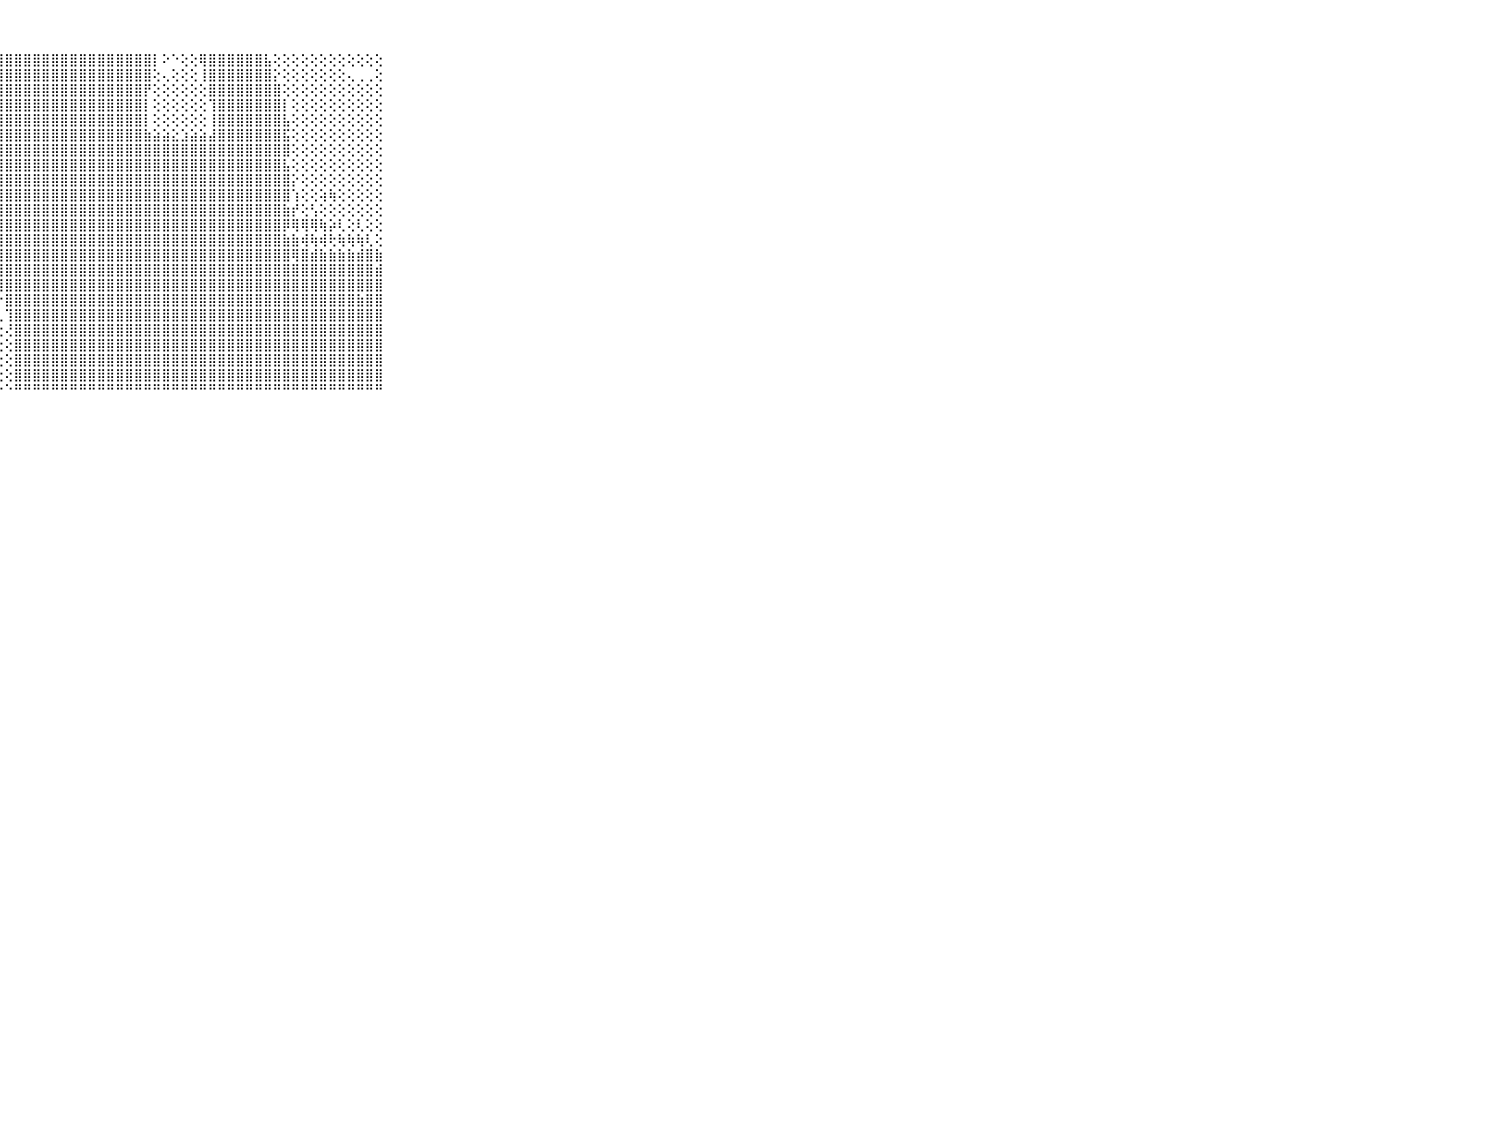

⠀⠀⠀⠀⠀⠀⠀⠀⠀⠀⠀⠁⢕⢕⢕⣵⢥⣜⣿⣿⣿⣿⣿⣿⣿⣿⣿⣿⣿⣿⣿⣿⣿⣿⣿⣿⣿⣿⣿⣿⣿⣿⣿⣿⡇⠕⠑⢕⢕⢿⣿⣿⣿⣿⣿⣿⣧⢕⢕⢕⢕⢕⢕⢕⢕⢕⢕⢕⢕⠀⠀⠀⠀⠀⠀⠀⠀⠀⠀⠀⠀
⠀⠀⠀⠀⠀⠀⠀⠀⠀⠀⠀⢰⢵⢟⠕⠑⢅⢜⣿⣿⣿⣿⣿⣿⣿⣿⣿⣿⣿⣿⣿⣿⣿⣿⣿⣿⣿⣿⣿⣿⣿⣿⣿⣿⢕⢄⢕⢕⢕⢸⣿⣿⣿⣿⣿⣿⣿⡕⢕⢕⢕⢕⢕⢕⢕⢄⢀⢀⢕⠀⠀⠀⠀⠀⠀⠀⠀⠀⠀⠀⠀
⠀⠀⠀⠀⠀⠀⠀⠀⠀⠀⠀⠝⠅⠄⢔⣕⣾⣿⣿⣿⣿⣿⣿⣿⣿⣿⣿⣿⣿⣿⣿⣿⣿⣿⣿⣿⣿⣿⣿⣿⣿⣿⣿⡟⢕⢕⢕⢕⢕⢕⣿⣿⣿⣿⣿⣿⣿⣿⢕⢕⢕⢕⢕⢕⢕⢕⢕⢕⢕⠀⠀⠀⠀⠀⠀⠀⠀⠀⠀⠀⠀
⠀⠀⠀⠀⠀⠀⠀⠀⠀⠀⠀⢕⢔⢅⣕⣏⣿⣿⣿⣿⣿⣿⣿⣿⣿⣿⣿⣿⣿⣿⣿⣿⣿⣿⣿⣿⣿⣿⣿⣿⣿⣿⣿⡇⢕⢕⢕⢕⢕⢕⢹⣿⣿⣿⣿⣿⣿⣿⡇⢕⢕⢕⢕⢕⢕⢕⢕⢕⢕⠀⠀⠀⠀⠀⠀⠀⠀⠀⠀⠀⠀
⠀⠀⠀⠀⠀⠀⠀⠀⠀⠀⠀⣵⣾⣿⣿⣿⣿⣿⣿⣿⣿⣿⣿⣿⣿⣿⣿⣿⣿⣿⣿⣿⣿⣿⣿⣿⣿⣿⣿⣿⣿⣿⣿⡇⢕⢕⢕⢕⢕⢕⢸⣿⣿⣿⣿⣿⣿⣿⣧⢕⢕⢕⢕⢕⢕⢕⢕⢕⢕⠀⠀⠀⠀⠀⠀⠀⠀⠀⠀⠀⠀
⠀⠀⠀⠀⠀⠀⠀⠀⠀⠀⠀⣿⣿⣿⣿⣿⣿⣿⣿⣿⣿⣿⣿⣿⣿⣿⣿⣿⣿⣿⣿⣿⣿⣿⣿⣿⣿⣿⣿⣿⣿⣿⣿⣷⣵⣵⣕⣱⣵⣵⣼⣿⣿⣿⣿⣿⣿⣿⣯⢕⢕⢕⢕⢕⢕⢕⢕⢕⢕⠀⠀⠀⠀⠀⠀⠀⠀⠀⠀⠀⠀
⠀⠀⠀⠀⠀⠀⠀⠀⠀⠀⠀⣿⣿⣿⣿⣿⣿⣿⣿⣿⣿⣿⣿⣿⣿⣿⣿⣿⣿⣿⣿⣿⣿⣿⣿⣿⣿⣿⣿⣿⣿⣿⣿⣿⣿⣿⣿⣿⣿⣿⣿⣿⣿⣿⣿⣿⣿⣿⣿⢕⢕⢕⢕⢕⢕⢕⢕⢕⢕⠀⠀⠀⠀⠀⠀⠀⠀⠀⠀⠀⠀
⠀⠀⠀⠀⠀⠀⠀⠀⠀⠀⠀⣿⣿⣿⣿⣿⣿⣿⣿⣿⣿⣷⣿⣿⣿⣿⣿⣿⣿⣿⣿⣿⣿⣿⣿⣿⣿⣿⣿⣿⣿⣿⣿⣿⣿⣿⣿⣿⣿⣿⣿⣿⣿⣿⣿⣿⣿⣿⣧⢕⢕⢕⢕⢕⢕⢕⢕⢕⢕⠀⠀⠀⠀⠀⠀⠀⠀⠀⠀⠀⠀
⠀⠀⠀⠀⠀⠀⠀⠀⠀⠀⠀⣿⣿⣿⣯⣼⣿⣿⣿⣿⣿⣿⣿⣿⣿⣿⣿⣿⣿⣿⣿⣿⣿⣿⣿⣿⣿⣿⣿⣿⣿⣿⣿⣿⣿⣿⣿⣿⣿⣿⣿⣿⣿⣿⣿⣿⣿⣿⣿⡕⢕⢕⢕⢕⢕⢕⢕⢕⢕⠀⠀⠀⠀⠀⠀⠀⠀⠀⠀⠀⠀
⠀⠀⠀⠀⠀⠀⠀⠀⠀⠀⠀⣿⣿⣿⣿⣿⣿⣿⣿⢿⣿⣟⣿⣿⣿⣿⣿⣿⣿⣿⣿⣿⣿⣿⣿⣿⣿⣿⣿⣿⣿⣿⣿⣿⣿⣿⣿⣿⣿⣿⣿⣿⣿⣿⣿⣿⣿⣿⣿⢱⢕⢕⢵⢷⢕⢕⢕⢕⢕⠀⠀⠀⠀⠀⠀⠀⠀⠀⠀⠀⠀
⠀⠀⠀⠀⠀⠀⠀⠀⠀⠀⠀⣿⣿⣿⣿⣿⣿⣿⣿⣿⣷⣾⡿⢿⣿⣿⣿⣿⣿⣿⣿⣿⣿⣿⣿⣿⣿⣿⣿⣿⣿⣿⣿⣿⣿⣿⣿⣿⣿⣿⣿⣿⣿⣿⣿⣿⣿⣿⣷⡞⢕⢣⢕⢕⢕⢕⢕⢕⢕⠀⠀⠀⠀⠀⠀⠀⠀⠀⠀⠀⠀
⠀⠀⠀⠀⠀⠀⠀⠀⠀⠀⠀⣿⣿⣿⣿⣿⣿⣿⡿⢫⣿⣿⣿⣿⣿⣿⣿⣿⣿⣿⣿⣿⣿⣿⣿⣿⣿⣿⣿⣿⣿⣿⣿⣿⣿⣿⣿⣿⣿⣿⣿⣿⣿⣿⣿⣿⣿⣿⡿⢿⢿⢿⢷⡵⢇⢕⢇⢕⢕⠀⠀⠀⠀⠀⠀⠀⠀⠀⠀⠀⠀
⠀⠀⠀⠀⠀⠀⠀⠀⠀⠀⠀⡟⣿⣿⣿⣿⣿⣿⣿⣿⣿⣿⣿⣿⣿⣿⣿⣿⣿⣿⣿⣿⣿⣿⣿⣿⣿⣿⣿⣿⣿⣿⣿⣿⣿⣿⣿⣿⣿⣿⣿⣿⣿⣿⣿⣿⣿⣿⣷⣷⢾⢷⢾⢗⢷⢷⢷⢇⢕⠀⠀⠀⠀⠀⠀⠀⠀⠀⠀⠀⠀
⠀⠀⠀⠀⠀⠀⠀⠀⠀⠀⠀⣿⣿⣿⣿⣿⣿⣿⣿⣿⣿⣿⣿⣿⣿⡟⣿⣿⣿⣿⣿⣿⣿⣿⣿⣿⣿⣿⣿⣿⣿⣿⣿⣿⣿⣿⣿⣿⣿⣿⣿⣿⣿⣿⣿⣿⣿⣿⣿⢿⣿⣾⣷⣷⣷⣷⣾⣿⣷⠀⠀⠀⠀⠀⠀⠀⠀⠀⠀⠀⠀
⠀⠀⠀⠀⠀⠀⠀⠀⠀⠀⠀⣿⣷⡜⢻⢿⣿⣿⣟⡿⡟⡟⢽⣿⡟⠀⢹⣿⣿⣿⣿⣿⣿⣿⣿⣿⣿⣿⣿⣿⣿⣿⣿⣿⣿⣿⣿⣿⣿⣿⣿⣿⣿⣿⣿⣿⣿⣿⣿⣿⣿⣿⣿⣿⣿⣿⣿⣿⣾⠀⠀⠀⠀⠀⠀⠀⠀⠀⠀⠀⠀
⠀⠀⠀⠀⠀⠀⠀⠀⠀⠀⠀⣿⣿⣷⡕⠁⢜⢝⢟⢟⢧⢜⠜⠋⠀⠀⠑⢻⣿⣿⣿⣿⣿⣿⣿⣿⣿⣿⣿⣿⣿⣿⣿⣿⣿⣿⣿⣿⣿⣿⣿⣿⣿⣿⣿⣿⣿⣿⣿⣿⣿⣿⣿⣿⣿⣿⣿⣿⣿⠀⠀⠀⠀⠀⠀⠀⠀⠀⠀⠀⠀
⠀⠀⠀⠀⠀⠀⠀⠀⠀⠀⠀⣿⣿⣿⣷⡕⢔⢄⠀⠁⠀⠀⠀⠀⠀⠀⠀⠕⣿⣿⣿⣿⣿⣿⣿⣿⣿⣿⣿⣿⣿⣿⣿⣿⣿⣿⣿⣿⣿⣿⣿⣿⣿⣿⣿⣿⣿⣿⣿⣿⣿⣿⣿⣿⣿⣿⣷⣿⣿⠀⠀⠀⠀⠀⠀⠀⠀⠀⠀⠀⠀
⠀⠀⠀⠀⠀⠀⠀⠀⠀⠀⠀⣿⣿⣿⣿⣇⢁⢁⢅⠕⠅⠁⢀⢐⠀⢄⢄⢄⢹⣿⣿⣿⣿⣿⣿⣿⣿⣿⣿⣿⣿⣿⣿⣿⣿⣿⣿⣿⣿⣿⣿⣿⣿⣿⣿⣿⣿⣿⣿⣿⣿⣿⣿⣿⣿⣿⣿⣿⣿⠀⠀⠀⠀⠀⠀⠀⠀⠀⠀⠀⠀
⠀⠀⠀⠀⠀⠀⠀⠀⠀⠀⠀⣿⣿⣿⣿⣿⣧⡕⢕⢕⢕⢕⢕⢔⢕⢕⢕⢕⢜⣿⣿⣿⣿⣿⣿⣿⣿⣿⣿⣿⣿⣿⣿⣿⣿⣿⣿⣿⣿⣿⣿⣿⣿⣿⣿⣿⣿⣿⣿⣿⣿⣿⣿⣿⣿⣿⣿⣿⣿⠀⠀⠀⠀⠀⠀⠀⠀⠀⠀⠀⠀
⠀⠀⠀⠀⠀⠀⠀⠀⠀⠀⠀⣿⣿⣿⣿⣿⣿⣿⣷⣵⣕⡔⢕⢕⢕⢕⢕⢕⢕⣿⣿⣿⣿⣿⣿⣿⣿⣿⣿⣿⣿⣿⣿⣿⣿⣿⣿⣿⣿⣿⣿⣿⣿⣿⣿⣿⣿⣿⣿⣿⣿⣿⣿⣿⣿⣿⣿⣿⣿⠀⠀⠀⠀⠀⠀⠀⠀⠀⠀⠀⠀
⠀⠀⠀⠀⠀⠀⠀⠀⠀⠀⠀⣿⣿⣿⣿⣿⣿⣿⣿⣿⣿⣷⢕⢕⢕⢕⢕⢕⢕⣿⣿⣿⣿⣿⣿⣿⣿⣿⣿⣿⣿⣿⣿⣿⣿⣿⣿⣿⣿⣿⣿⣿⣿⣿⣿⣿⣿⣿⣿⣿⣿⣿⣿⣿⣿⣿⣿⣿⣿⠀⠀⠀⠀⠀⠀⠀⠀⠀⠀⠀⠀
⠀⠀⠀⠀⠀⠀⠀⠀⠀⠀⠀⣿⣿⣿⣿⣿⣿⣿⣿⣿⣿⣿⢕⢕⢕⢕⢕⢕⢕⣿⣿⣿⣿⣿⣿⣿⣿⣿⣿⣿⣿⣿⣿⣿⣿⣿⣿⣿⣿⣿⣿⣿⣿⣿⣿⣿⣿⣿⣿⣿⣿⣿⣿⣿⣿⣿⣿⣿⣿⠀⠀⠀⠀⠀⠀⠀⠀⠀⠀⠀⠀
⠀⠀⠀⠀⠀⠀⠀⠀⠀⠀⠀⠛⠛⠛⠛⠛⠛⠛⠛⠛⠛⠛⠃⠑⠑⠑⠑⠑⠑⠛⠛⠛⠛⠛⠛⠛⠛⠛⠛⠛⠛⠛⠛⠛⠛⠛⠛⠛⠛⠛⠛⠛⠛⠛⠛⠛⠛⠛⠛⠛⠛⠛⠛⠛⠛⠛⠛⠛⠛⠀⠀⠀⠀⠀⠀⠀⠀⠀⠀⠀⠀